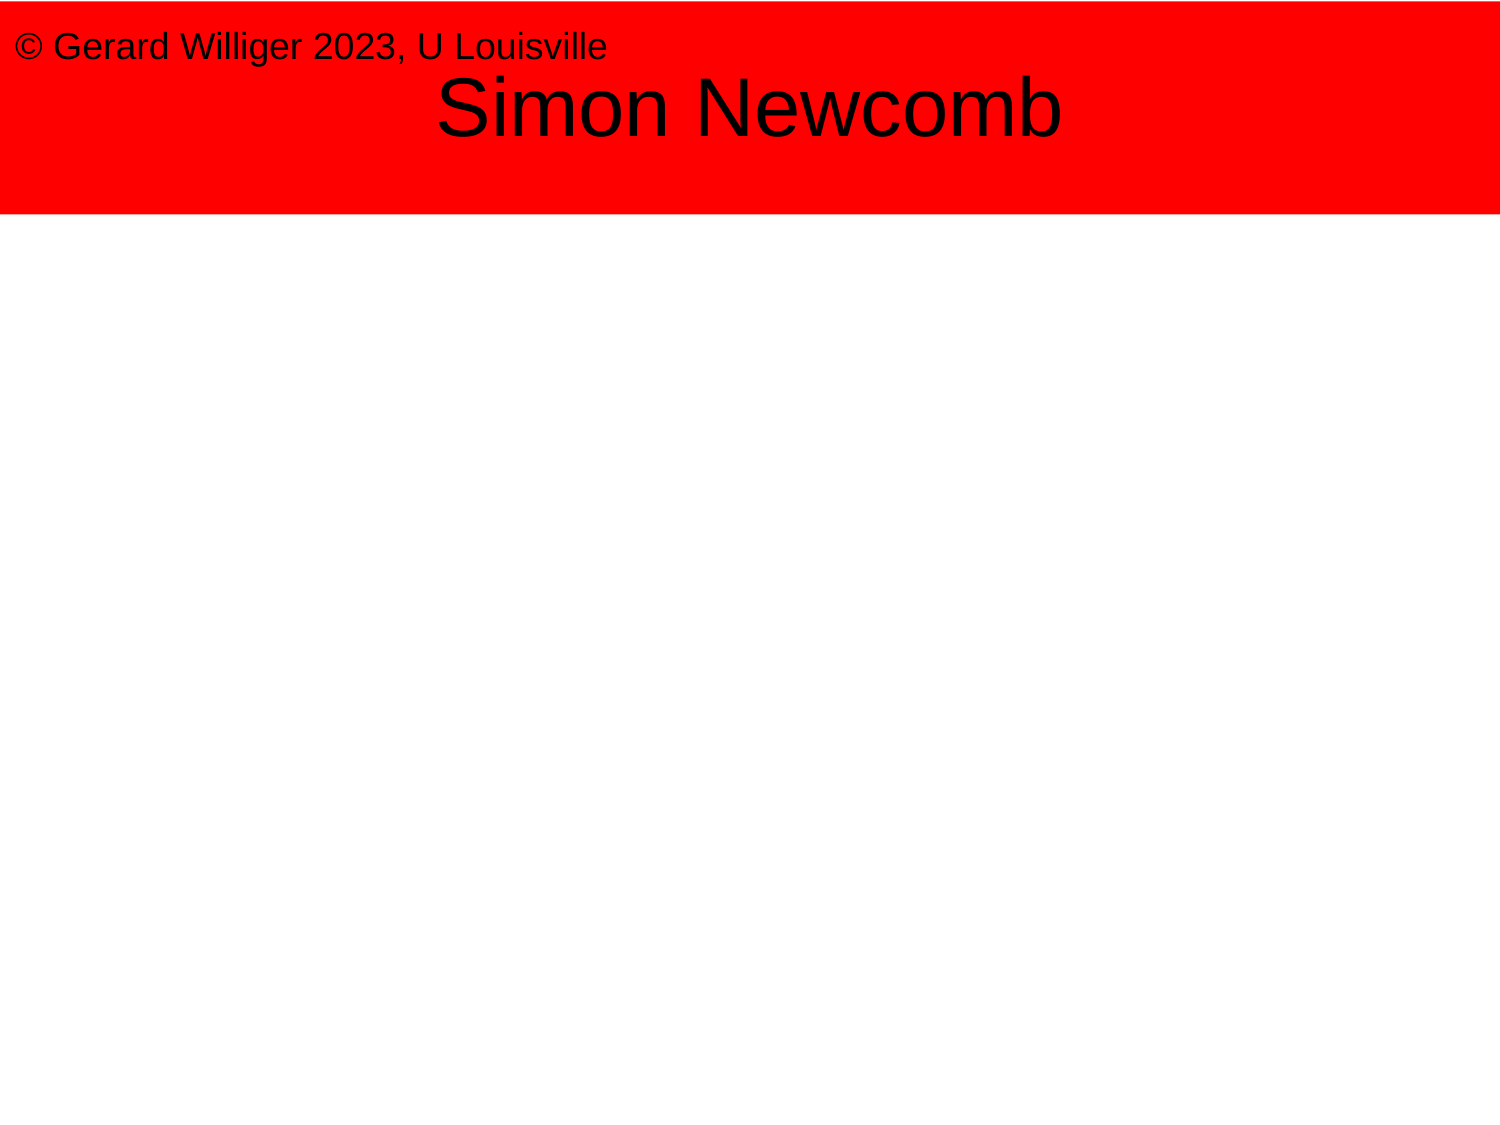

# Simon Newcomb
© Gerard Williger 2023, U Louisville